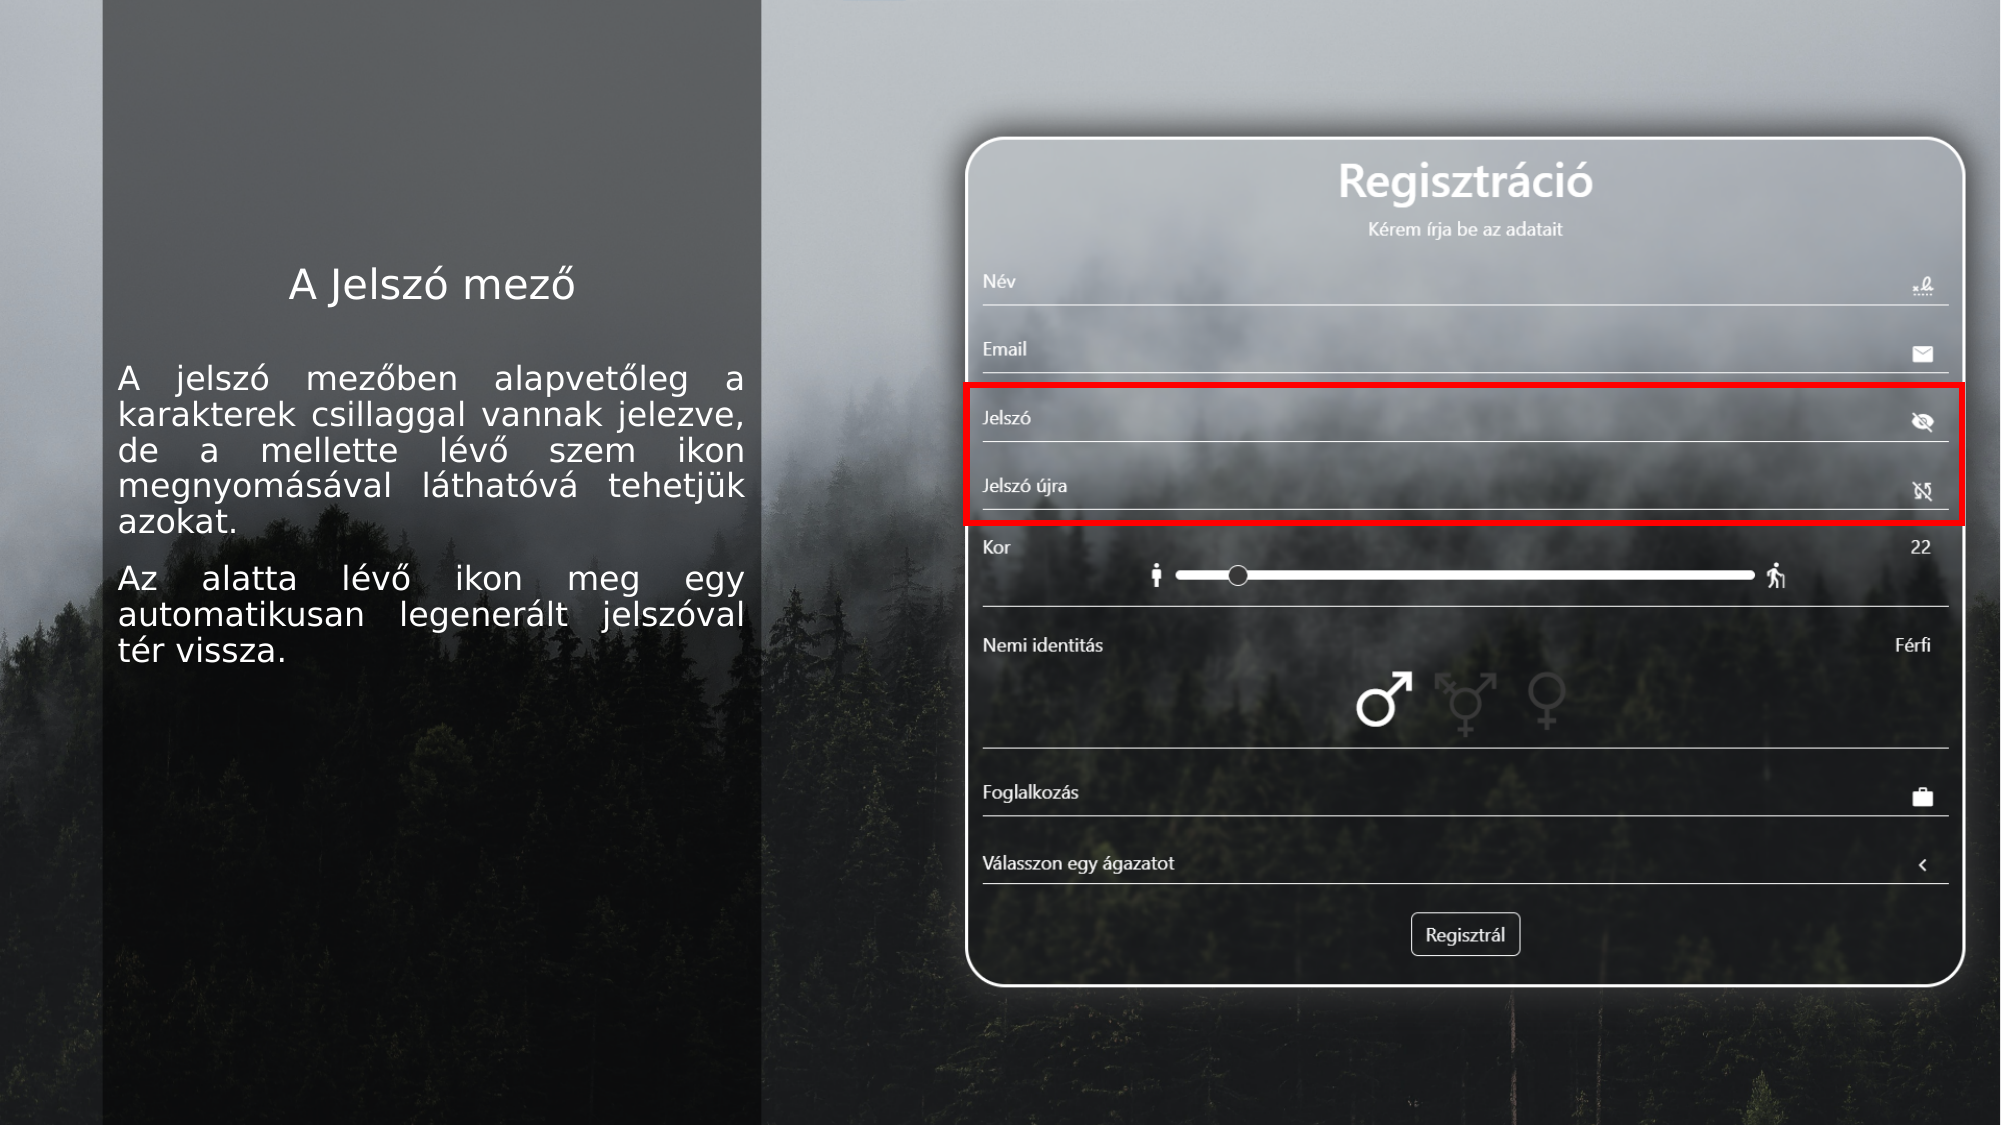

# A Jelszó mező
A jelszó mezőben alapvetőleg a karakterek csillaggal vannak jelezve, de a mellette lévő szem ikon megnyomásával láthatóvá tehetjük azokat.
Az alatta lévő ikon meg egy automatikusan legenerált jelszóval tér vissza.